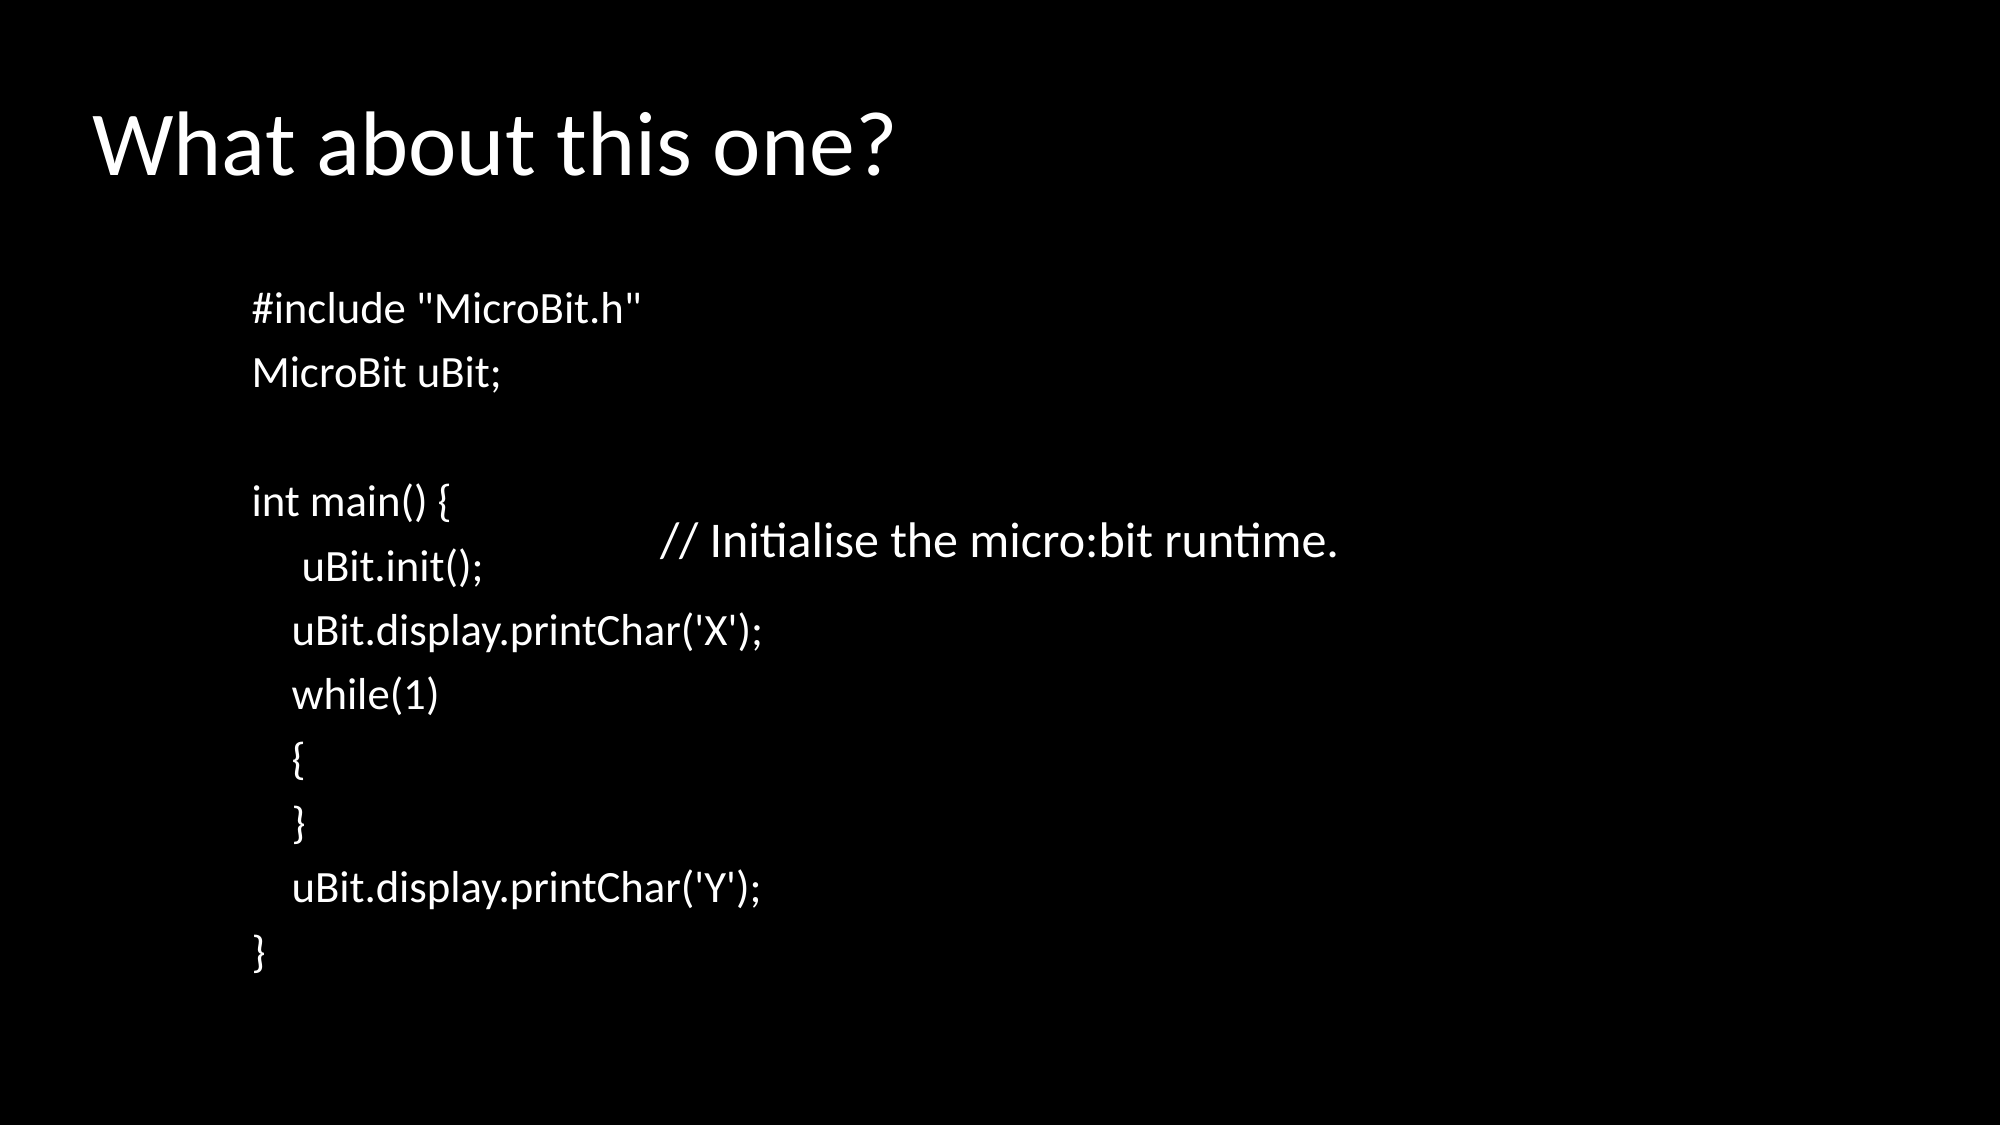

# What about this one?
#include "MicroBit.h"
MicroBit uBit;

int main() {
     uBit.init();
    uBit.display.printChar('X');
    while(1)
    {
    }
    uBit.display.printChar('Y');
}
// Initialise the micro:bit runtime.